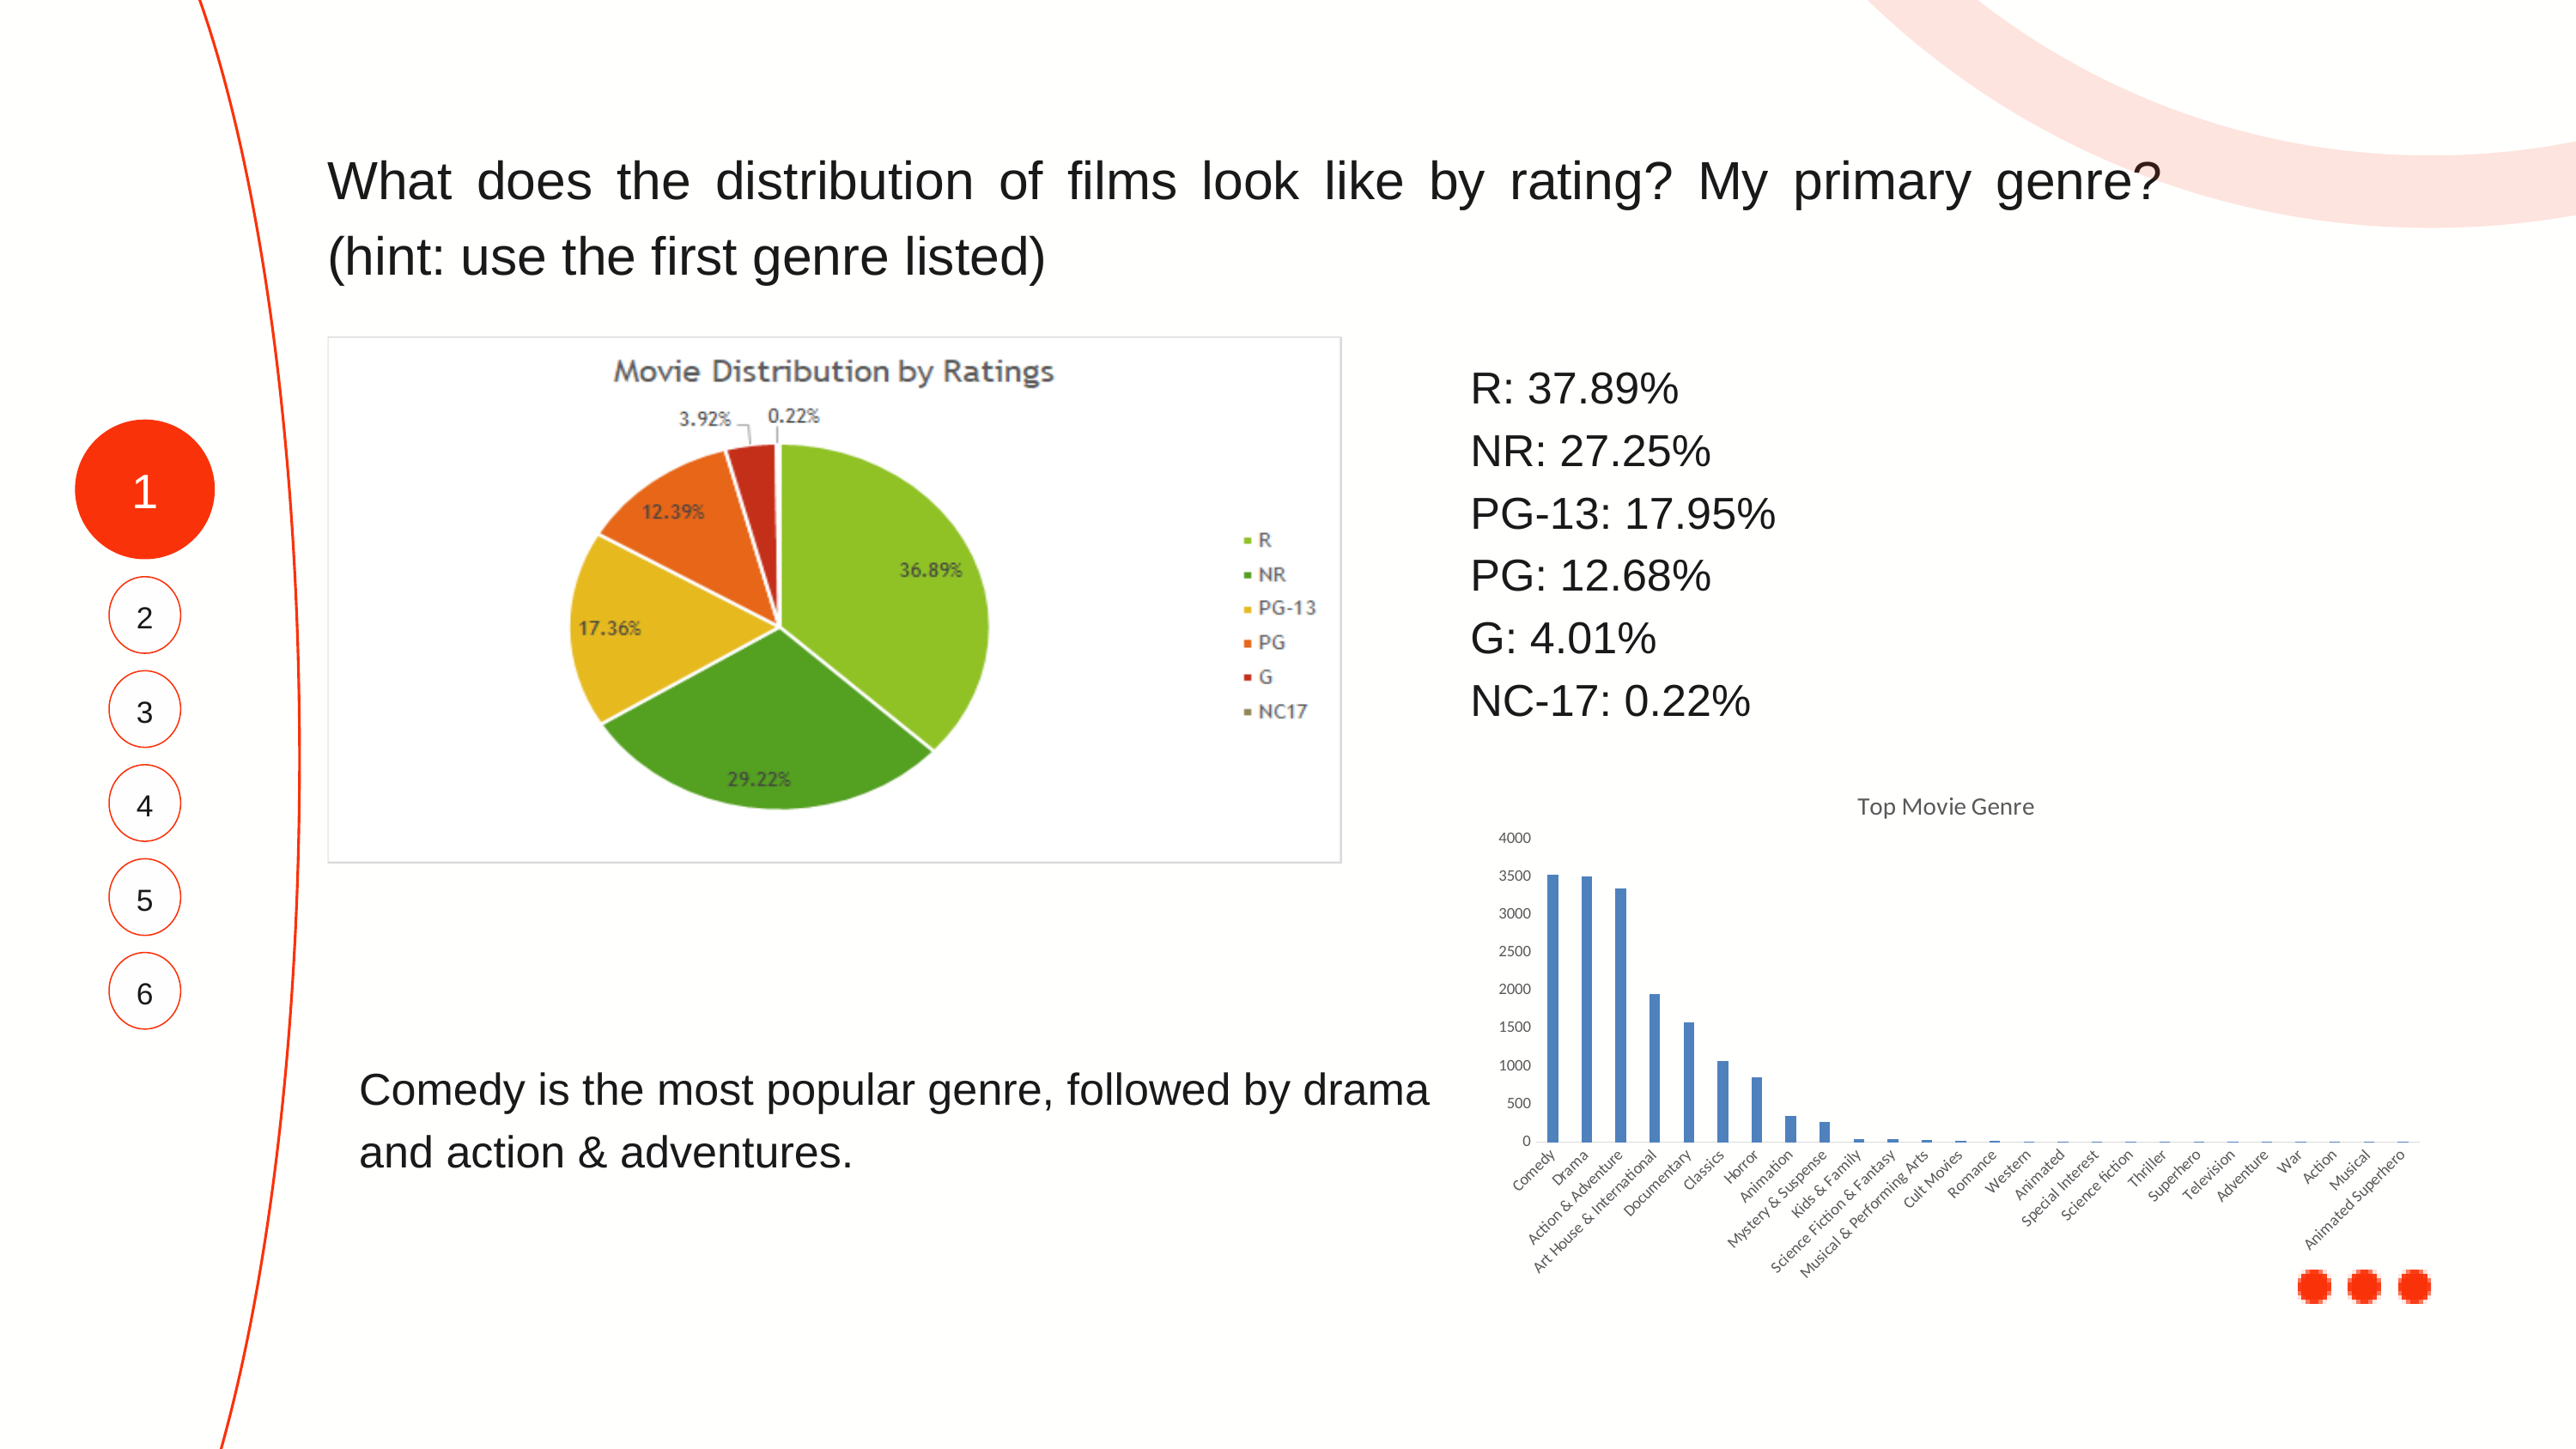

What does the distribution of films look like by rating? My primary genre? (hint: use the first genre listed)

R: 37.89%
NR: 27.25%
PG-13: 17.95%
PG: 12.68%
G: 4.01%
NC-17: 0.22%

1

2

3

4

### Chart: Top Movie Genre

| Category | Total |
|---|---|
| Comedy | 3540.0 |
| Drama | 3511.0 |
| Action & Adventure | 3353.0 |
| Art House & International | 1956.0 |
| Documentary | 1583.0 |
| Classics | 1066.0 |
| Horror | 857.0 |
| Animation | 344.0 |
| Mystery & Suspense | 261.0 |
| Kids & Family | 44.0 |
| Science Fiction & Fantasy | 37.0 |
| Musical & Performing Arts | 24.0 |
| Cult Movies | 20.0 |
| Romance | 15.0 |
| Western | 8.0 |
| Animated | 4.0 |
| Special Interest | 3.0 |
| Science fiction | 3.0 |
| Thriller | 2.0 |
| Superhero | 1.0 |
| Television | 1.0 |
| Adventure | 1.0 |
| War | 1.0 |
| Action | 1.0 |
| Musical | 1.0 |
| Animated Superhero | 1.0 |
5

6

Comedy is the most popular genre, followed by drama and action & adventures.